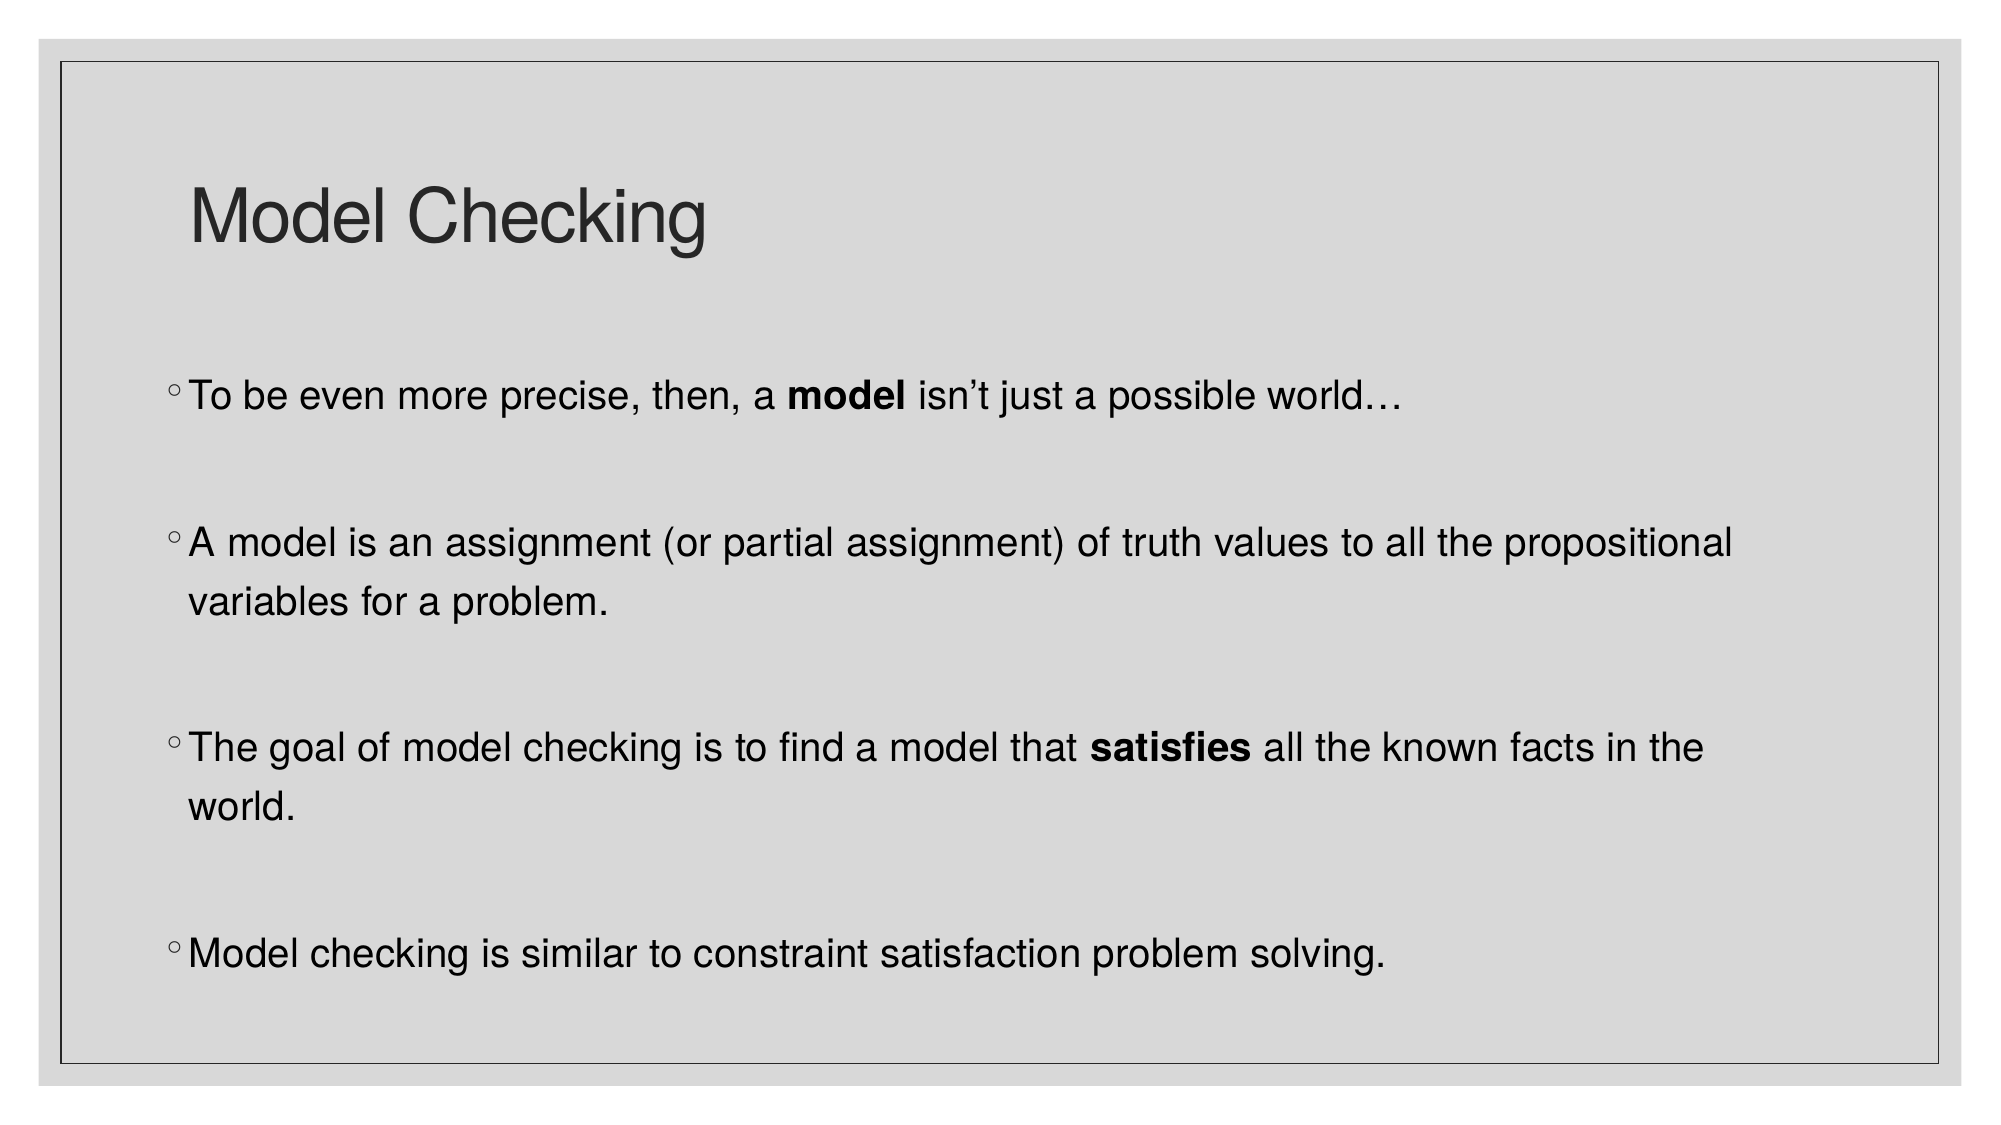

# Model Checking
To be even more precise, then, a model isn’t just a possible world…

A model is an assignment (or partial assignment) of truth values to all the propositional variables for a problem.

The goal of model checking is to find a model that satisfies all the known facts in the world.

Model checking is similar to constraint satisfaction problem solving.